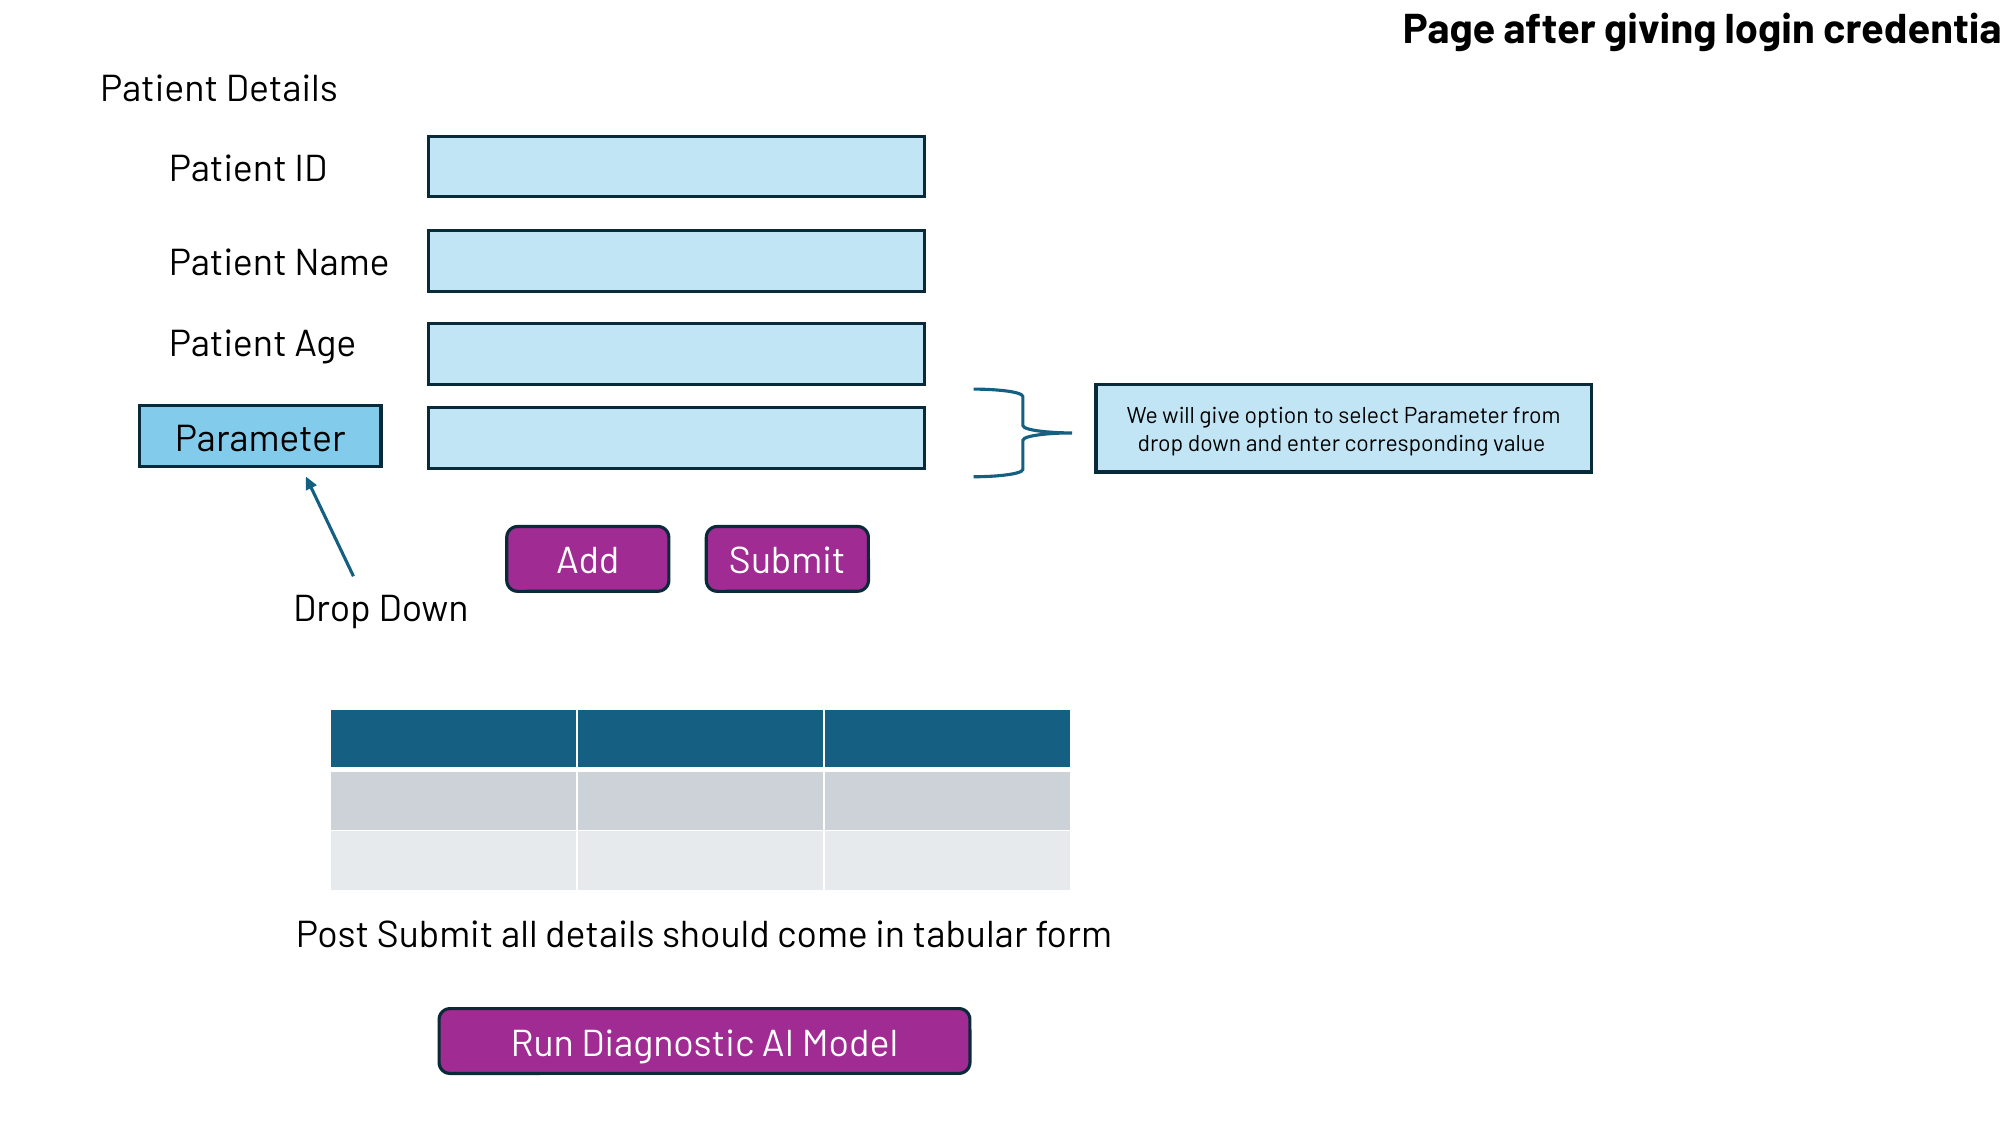

Page after giving login credentials
Patient Details
Patient ID

Patient Name

Patient Age

We will give option to select Parameter from drop down and enter corresponding value

Parameter

Add
Submit
Drop Down
|  |  |  |
| --- | --- | --- |
|  |  |  |
|  |  |  |
Post Submit all details should come in tabular form
Run Diagnostic AI Model